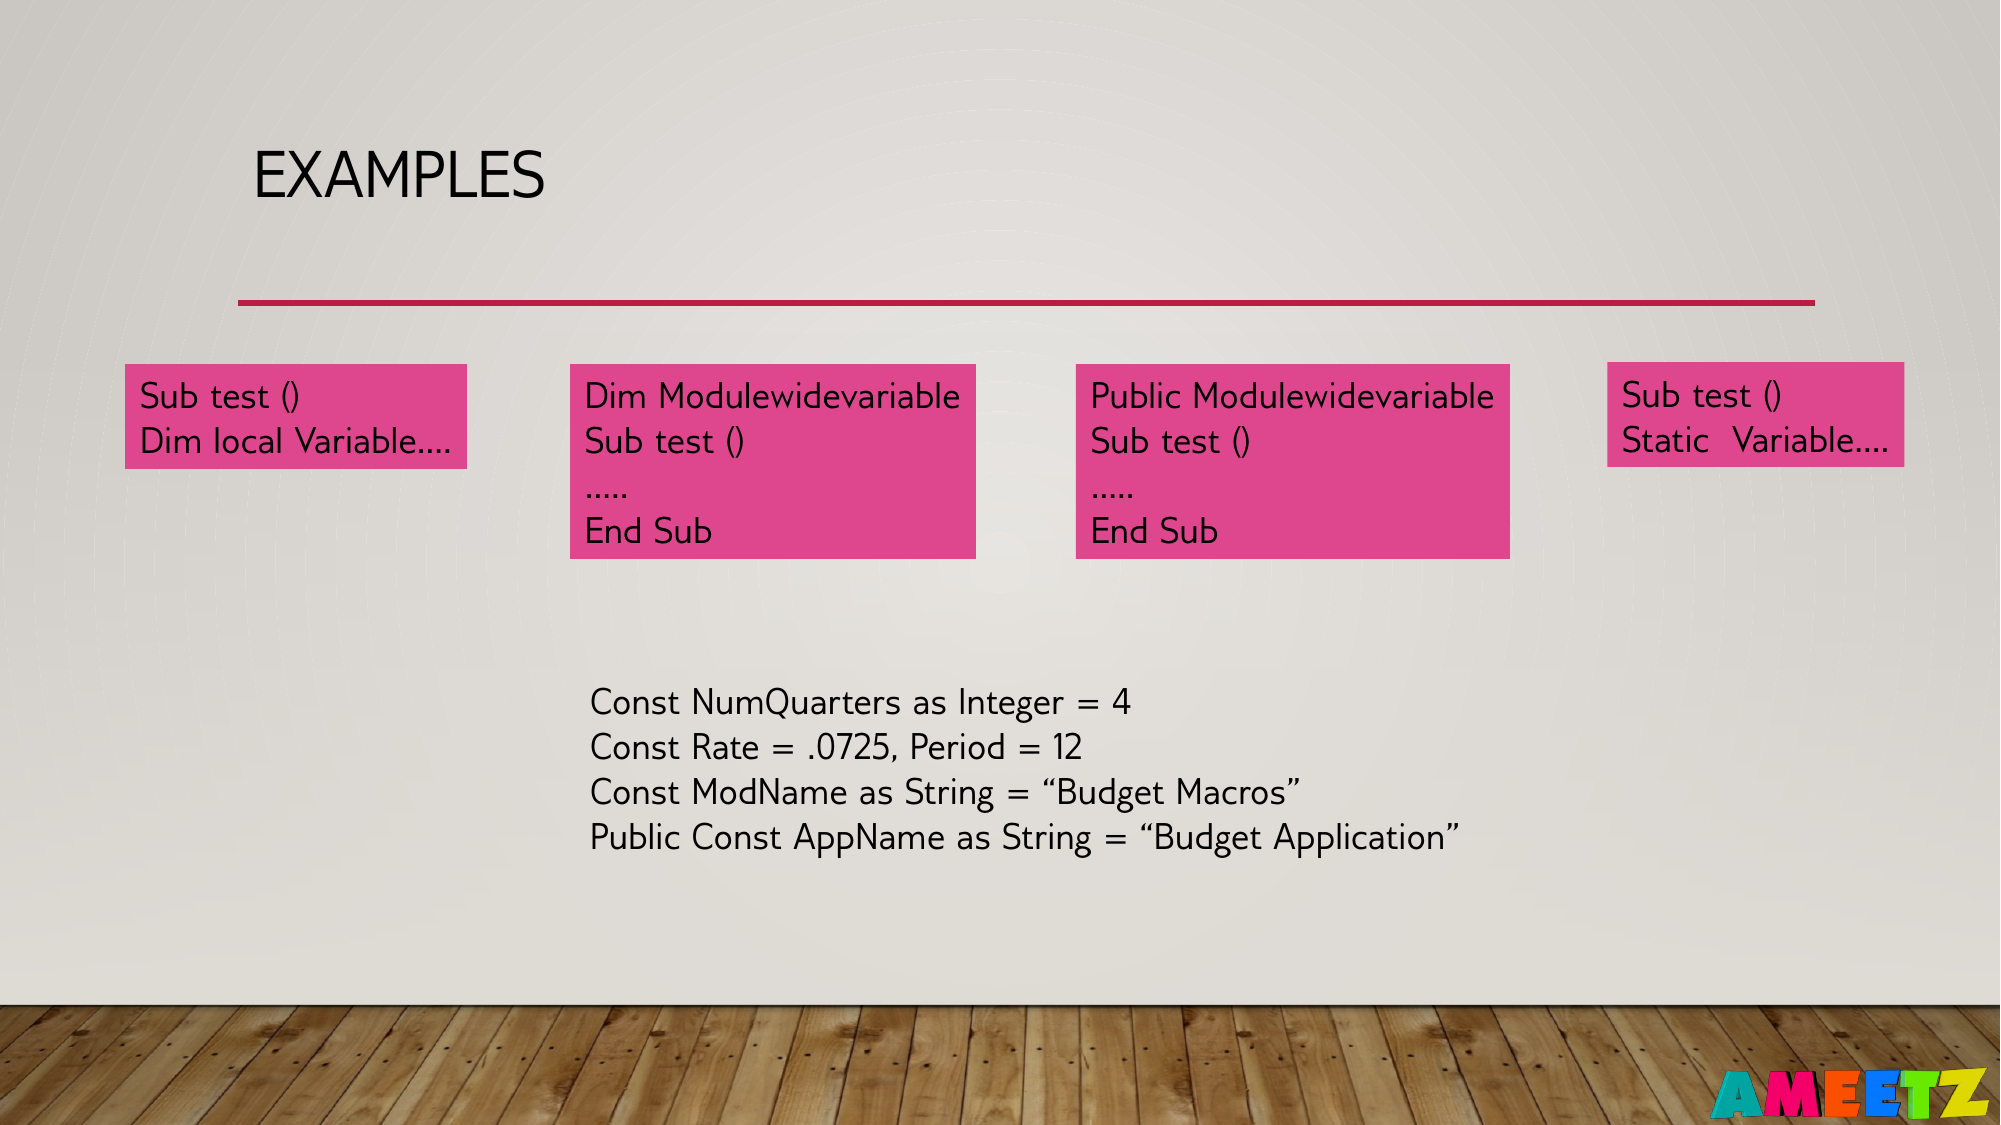

# Examples
Sub test ()
Static  Variable….
Public Modulewidevariable
Sub test ()
…..
End Sub
Sub test ()
Dim local Variable….
Dim Modulewidevariable
Sub test ()
…..
End Sub
Const NumQuarters as Integer = 4
Const Rate = .0725, Period = 12
Const ModName as String = “Budget Macros”
Public Const AppName as String = “Budget Application”